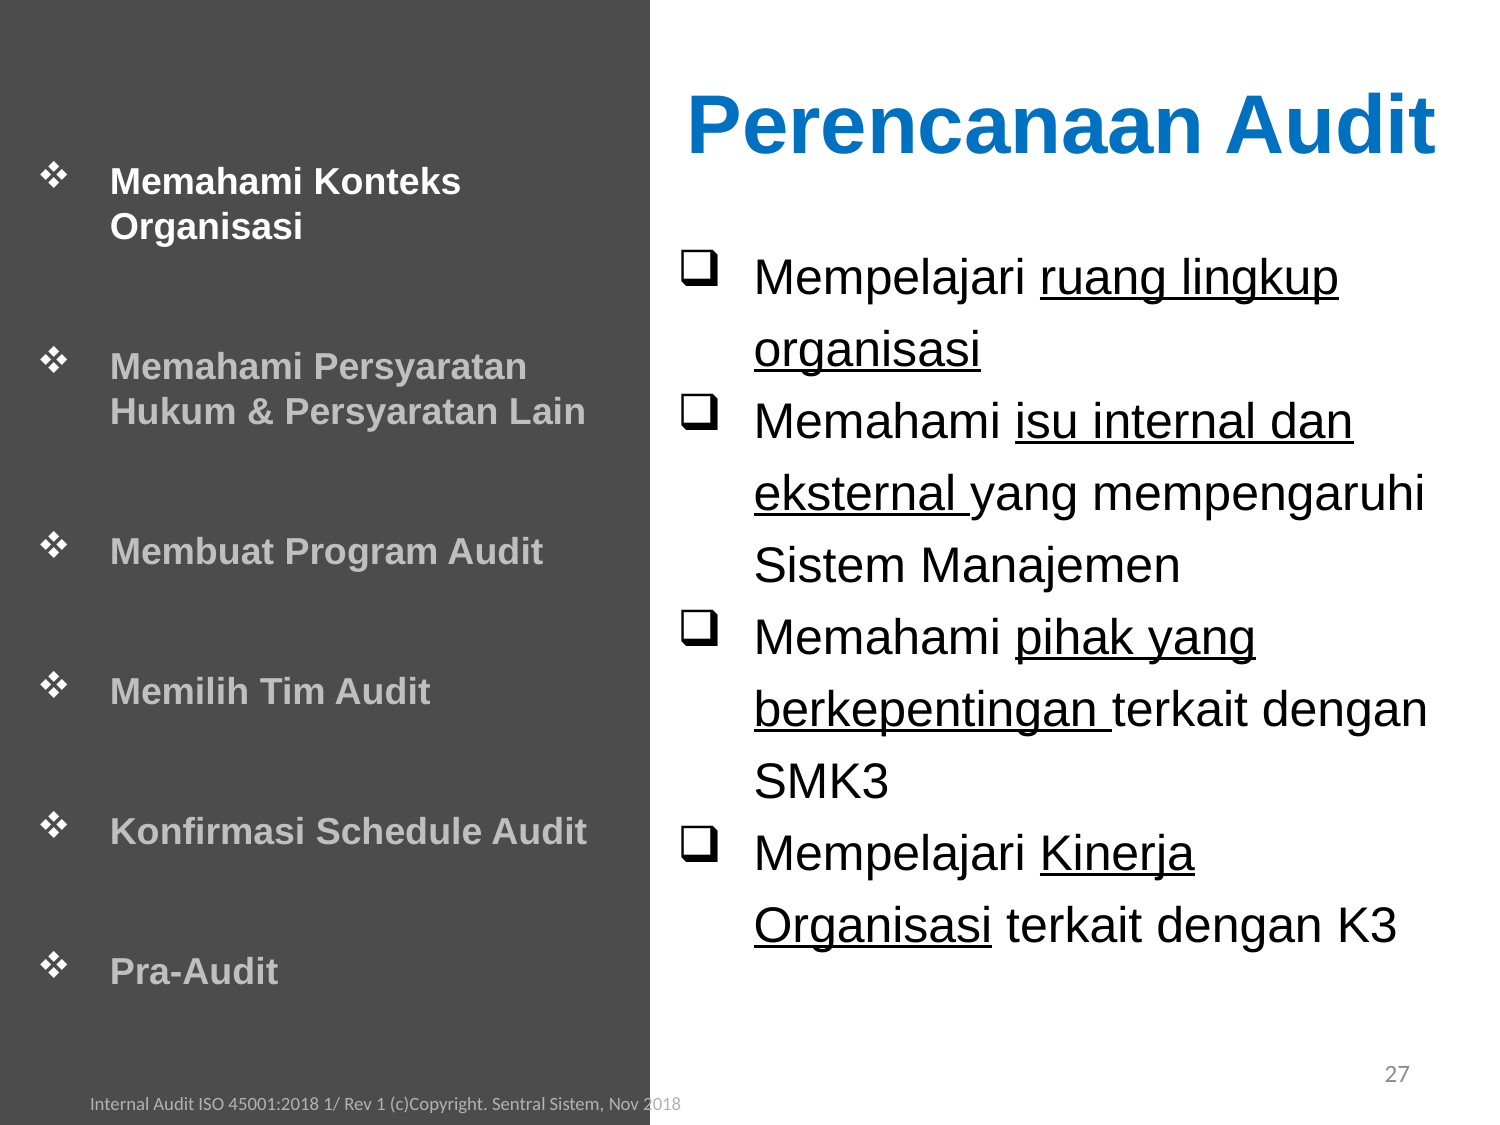

Perencanaan Audit
Memahami Konteks Organisasi

Memahami Persyaratan Hukum & Persyaratan Lain

Membuat Program Audit

Memilih Tim Audit

Konfirmasi Schedule Audit

Pra-Audit
Mempelajari ruang lingkup organisasi
Memahami isu internal dan eksternal yang mempengaruhi Sistem Manajemen
Memahami pihak yang berkepentingan terkait dengan SMK3
Mempelajari Kinerja Organisasi terkait dengan K3

27
Internal Audit ISO 45001:2018 1/ Rev 1 (c)Copyright. Sentral Sistem, Nov 2018